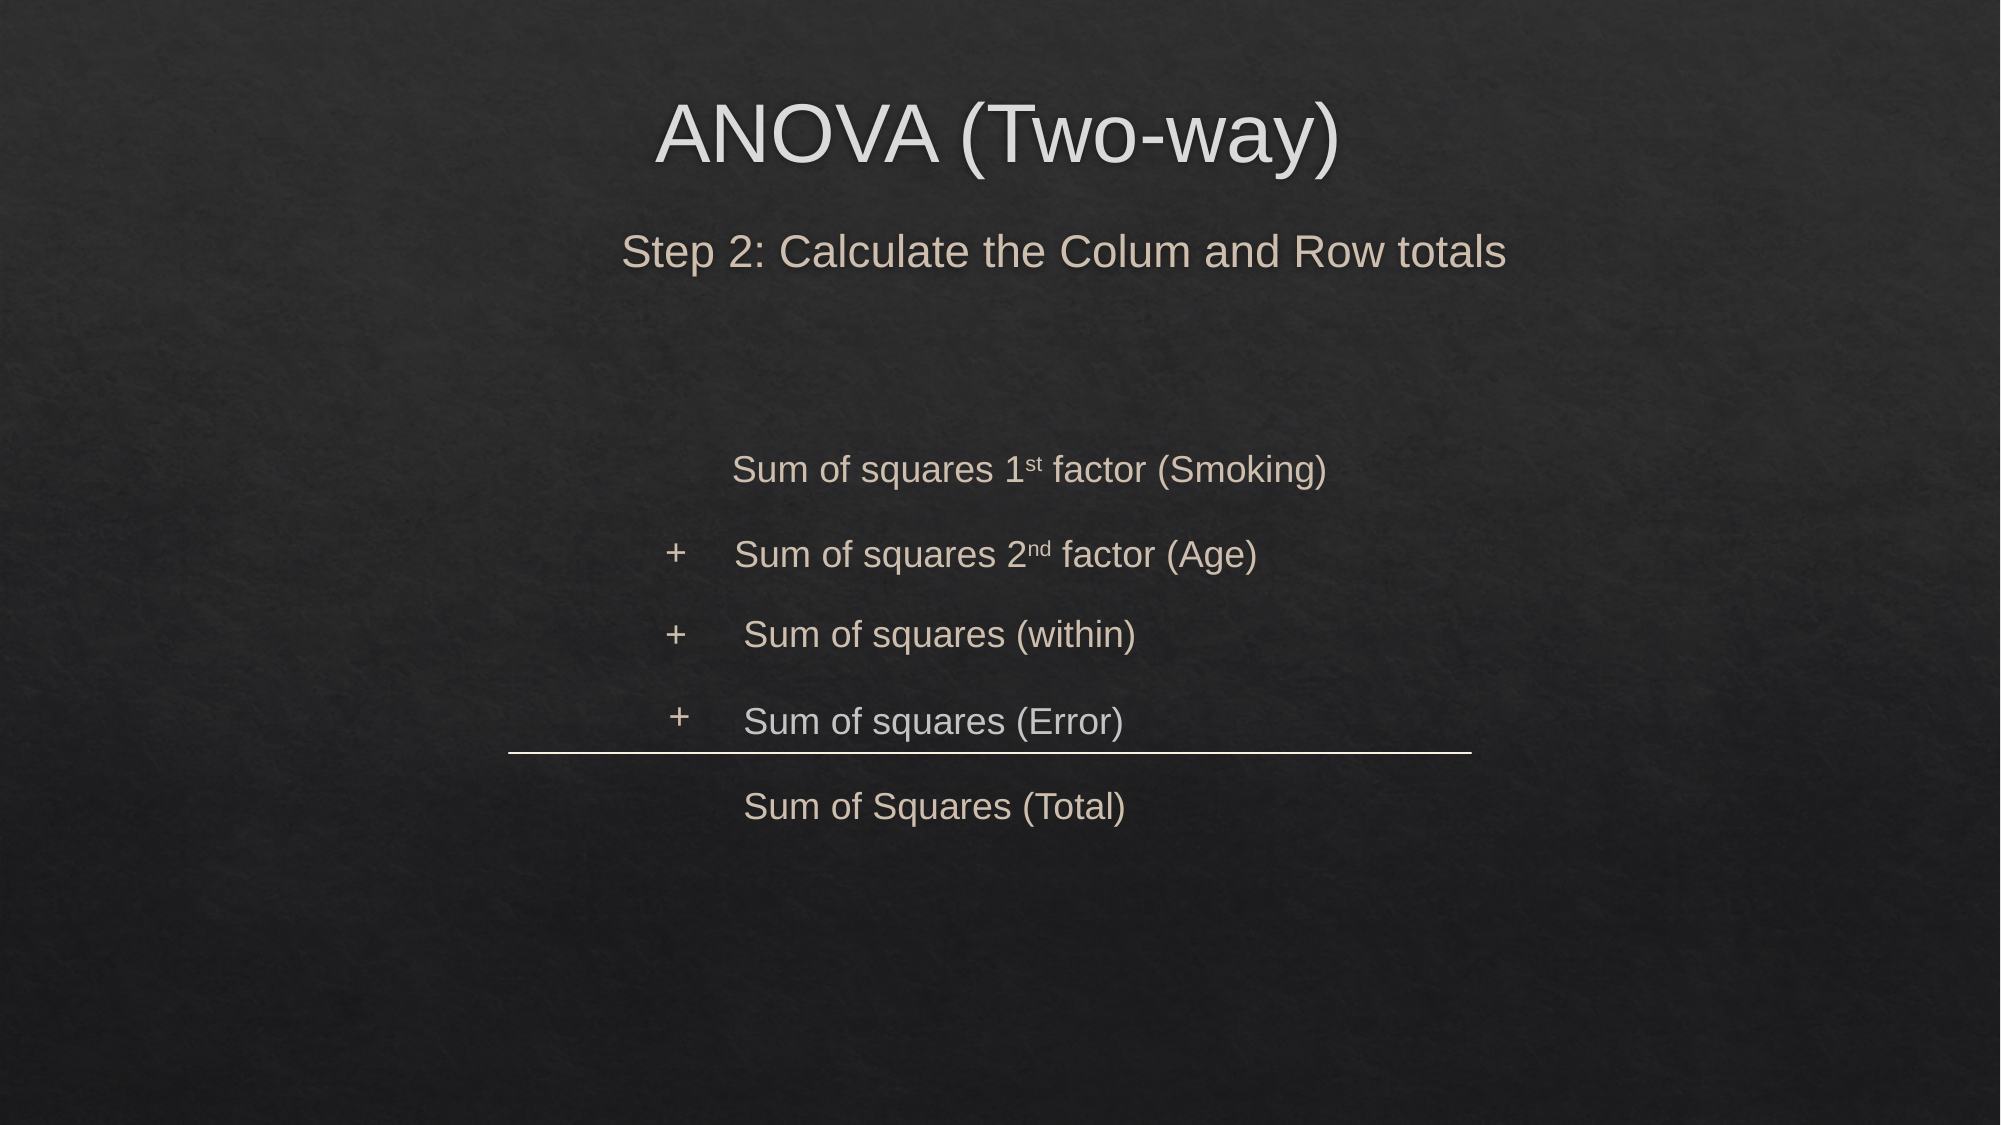

# ANOVA (Two-way)
Step 2: Calculate the Colum and Row totals
Sum of squares 1st factor (Smoking)
+
Sum of squares 2nd factor (Age)
+
Sum of squares (within)
+
Sum of squares (Error)
Sum of Squares (Total)